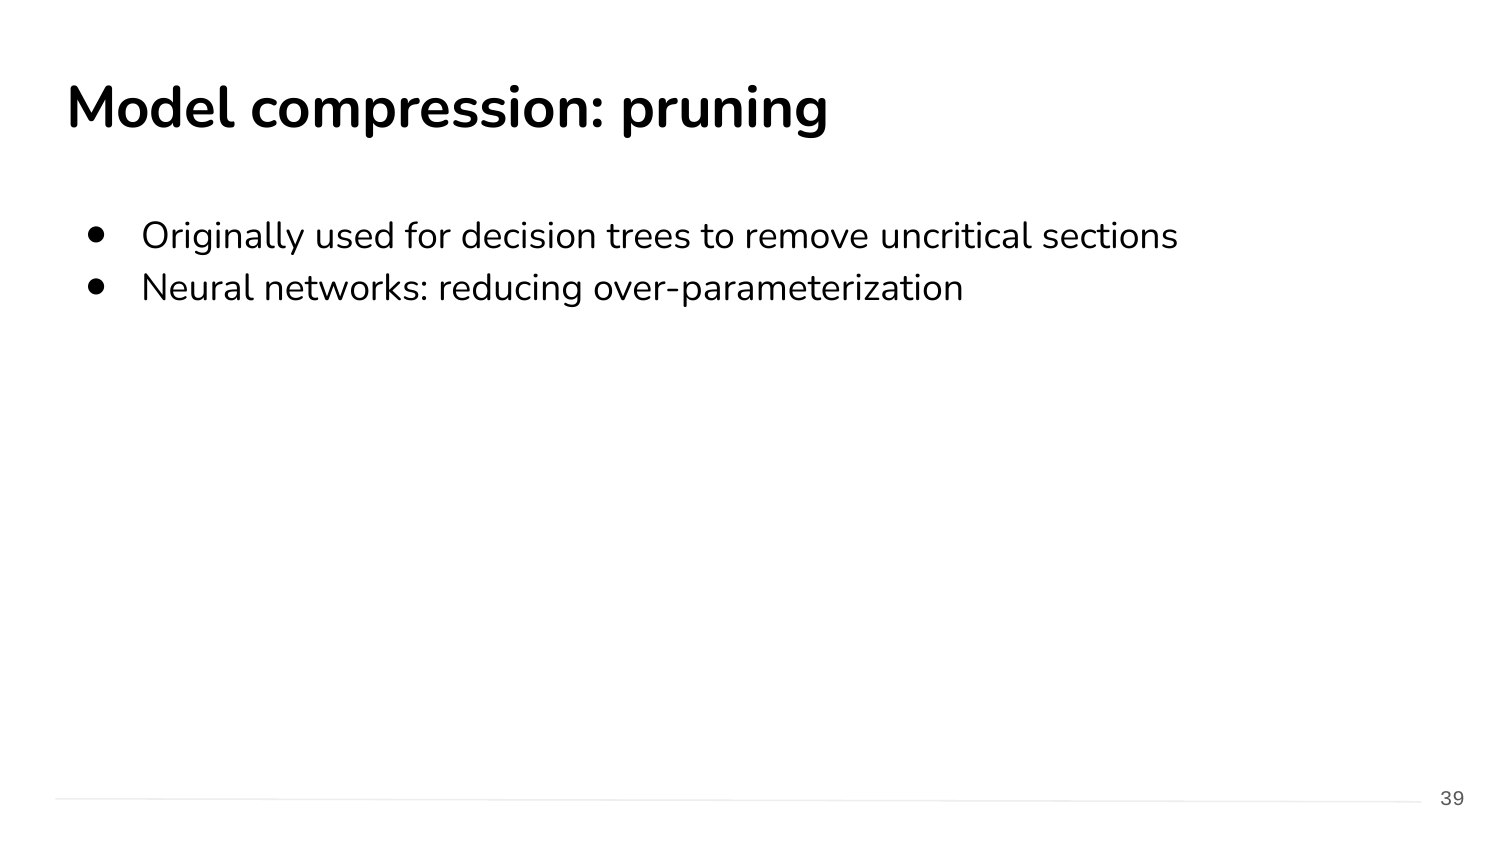

# Model compression: pruning
Originally used for decision trees to remove uncritical sections
Neural networks: reducing over-parameterization
39